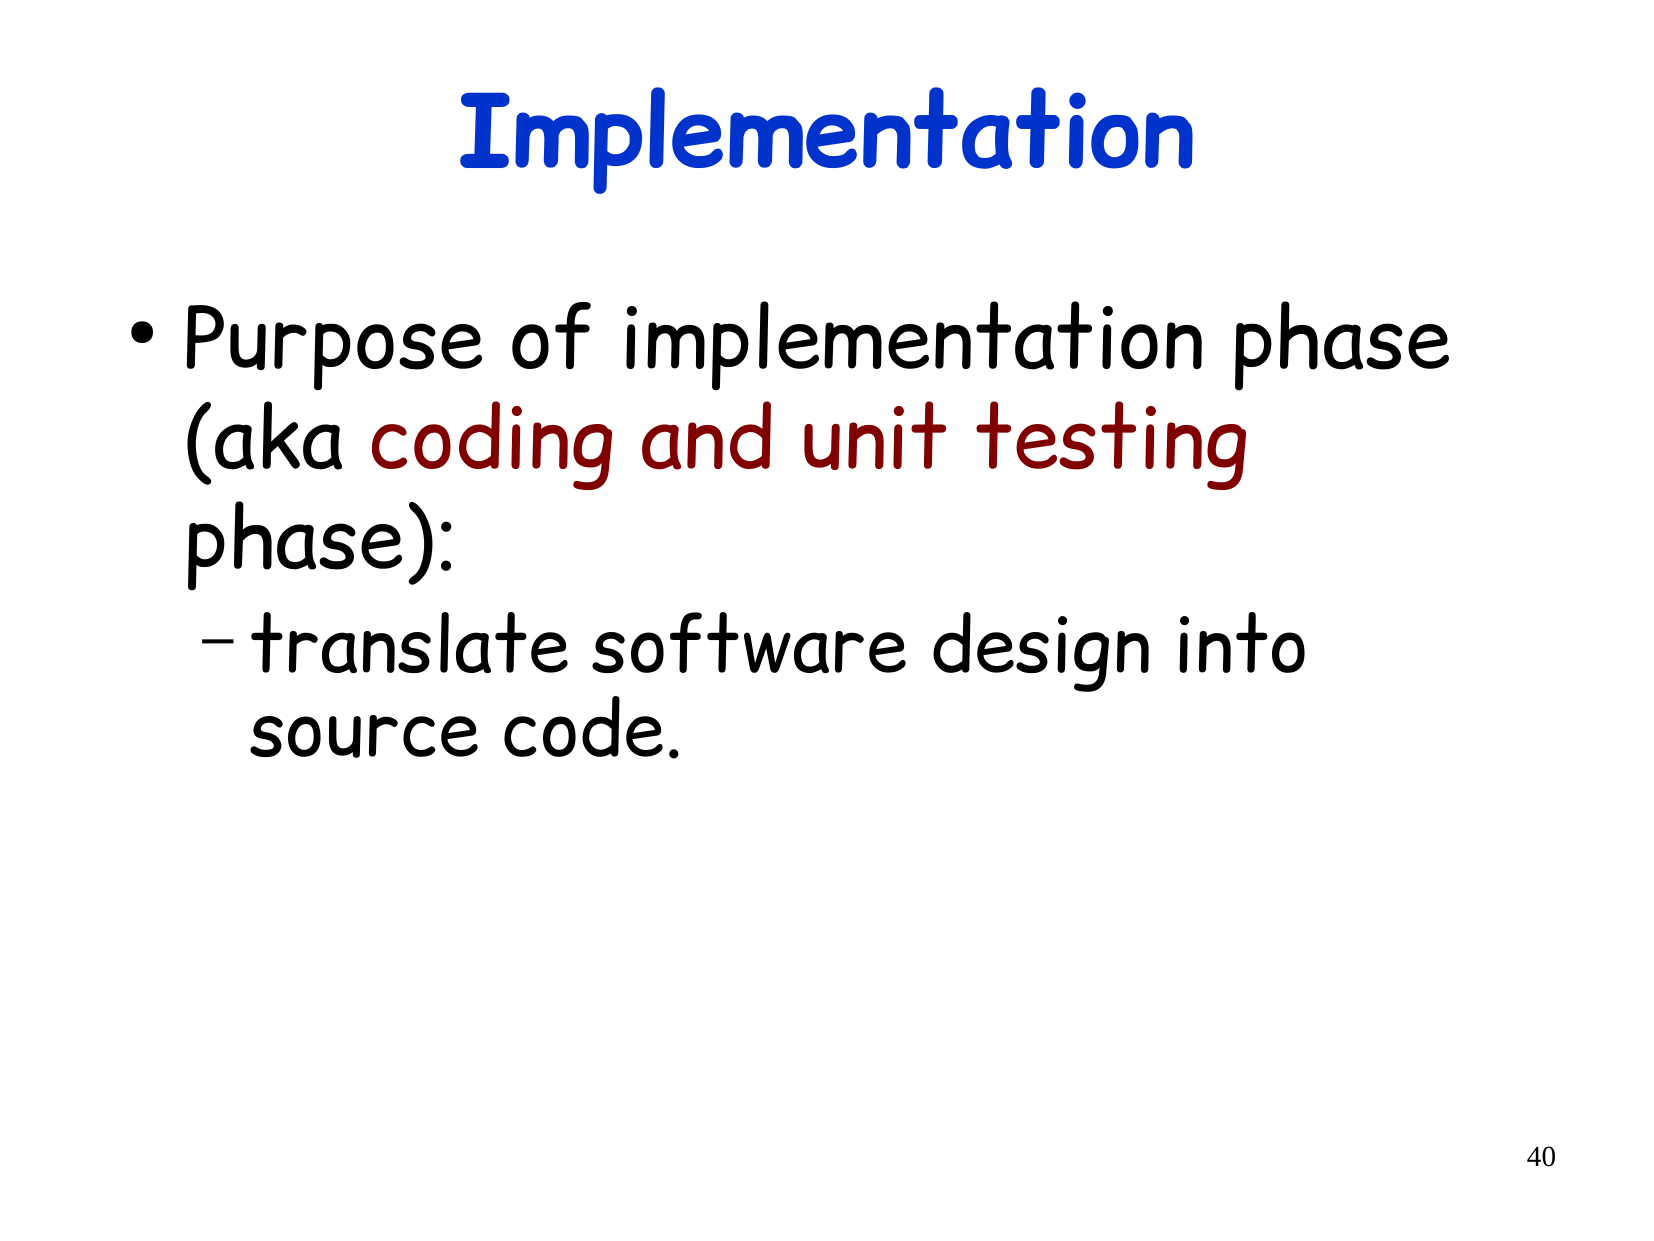

# Implementation
Purpose of implementation phase (aka coding and unit testing phase):
translate software design into source code.